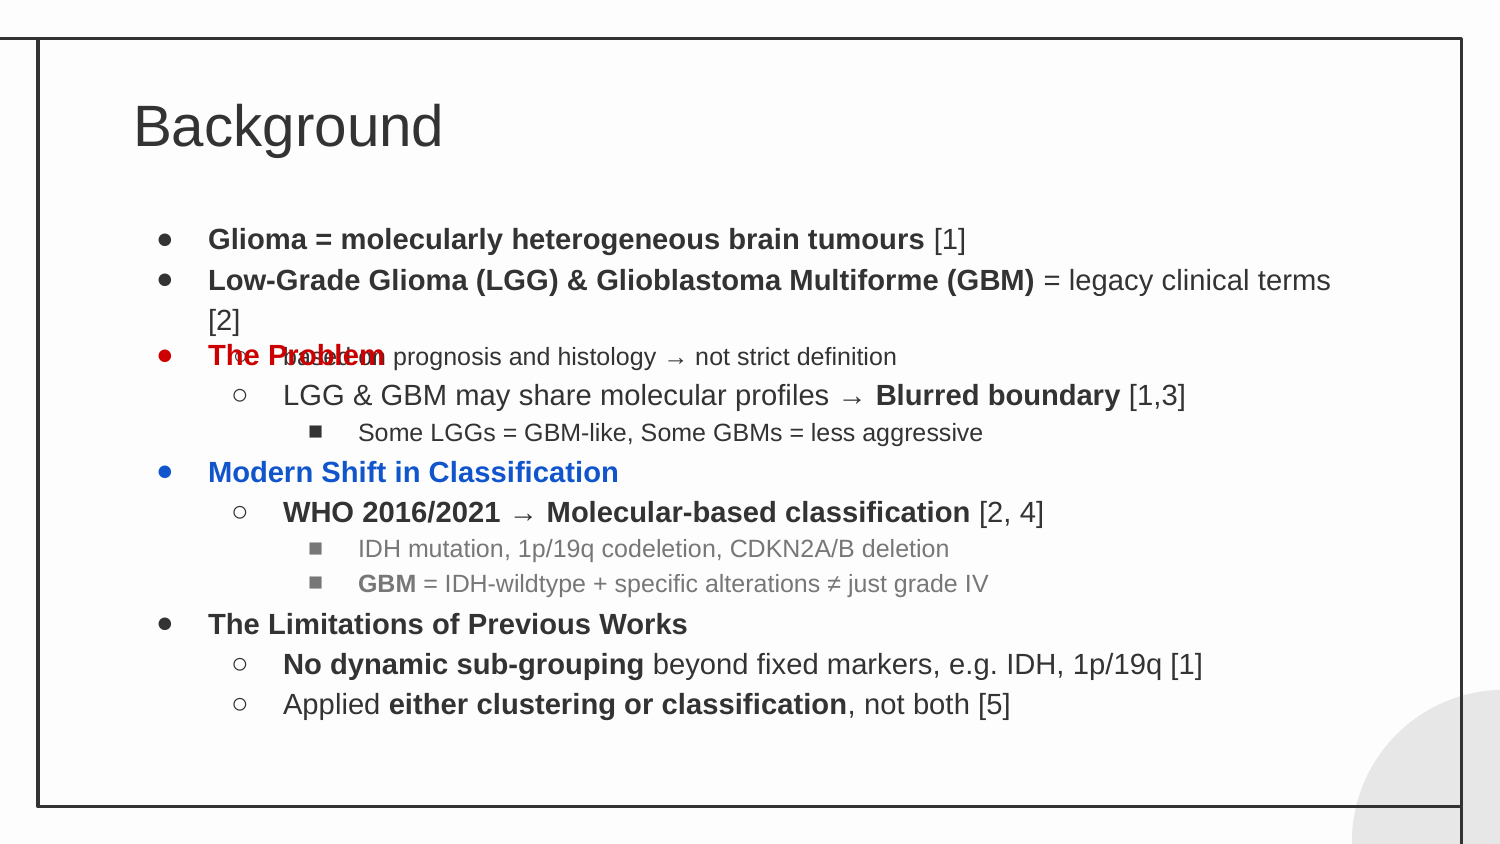

Background
Glioma = molecularly heterogeneous brain tumours [1]
Low-Grade Glioma (LGG) & Glioblastoma Multiforme (GBM) = legacy clinical terms [2]
based on prognosis and histology → not strict definition
The Problem
LGG & GBM may share molecular profiles → Blurred boundary [1,3]
Some LGGs = GBM-like, Some GBMs = less aggressive
Modern Shift in Classification
WHO 2016/2021 → Molecular-based classification [2, 4]
IDH mutation, 1p/19q codeletion, CDKN2A/B deletion
GBM = IDH-wildtype + specific alterations ≠ just grade IV
The Limitations of Previous Works
No dynamic sub-grouping beyond fixed markers, e.g. IDH, 1p/19q [1]
Applied either clustering or classification, not both [5]